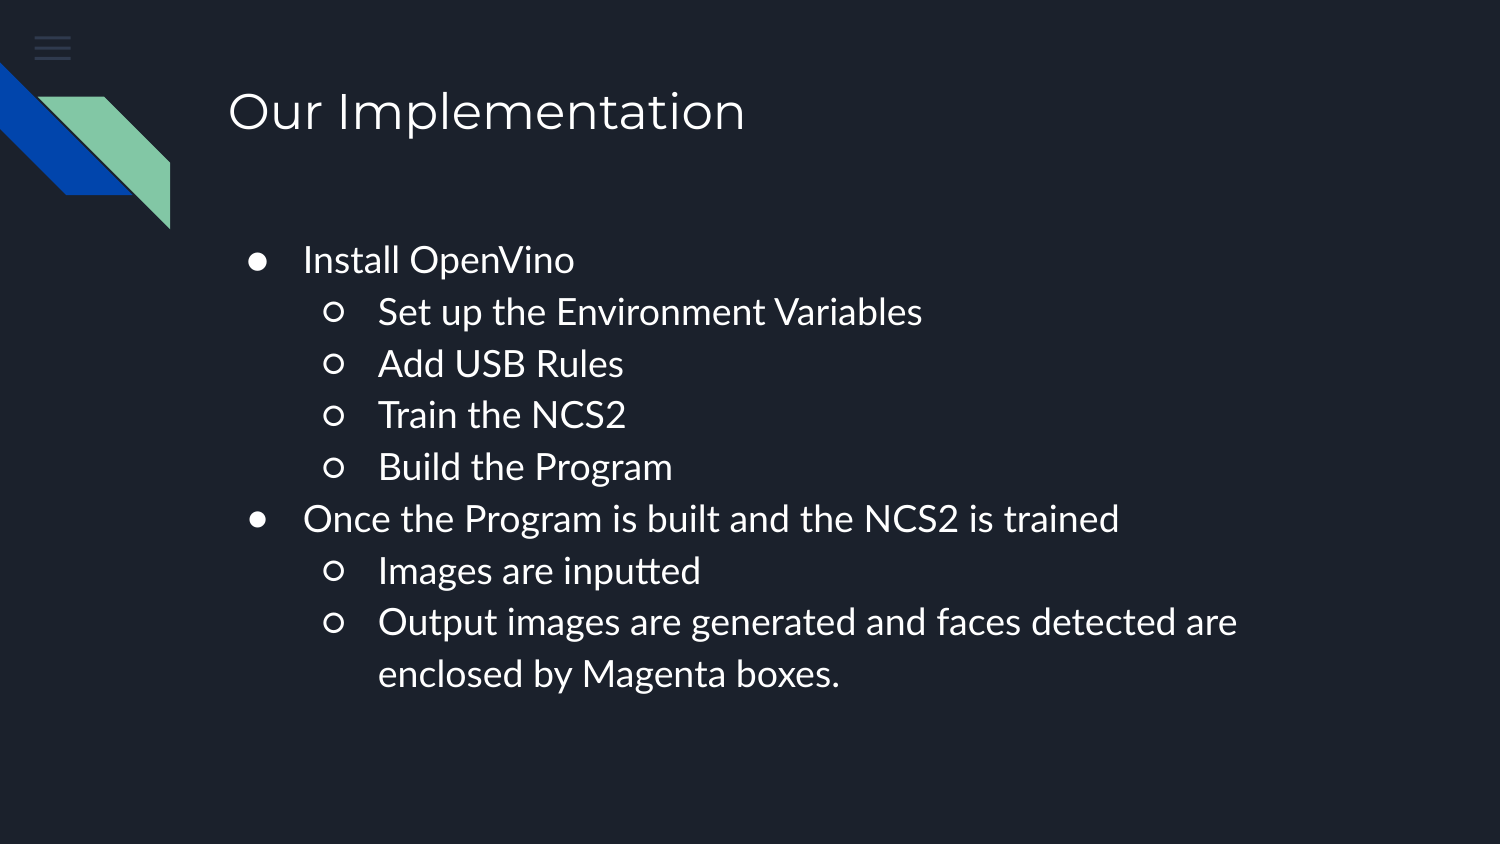

# Our Implementation
Install OpenVino
Set up the Environment Variables
Add USB Rules
Train the NCS2
Build the Program
Once the Program is built and the NCS2 is trained
Images are inputted
Output images are generated and faces detected are enclosed by Magenta boxes.